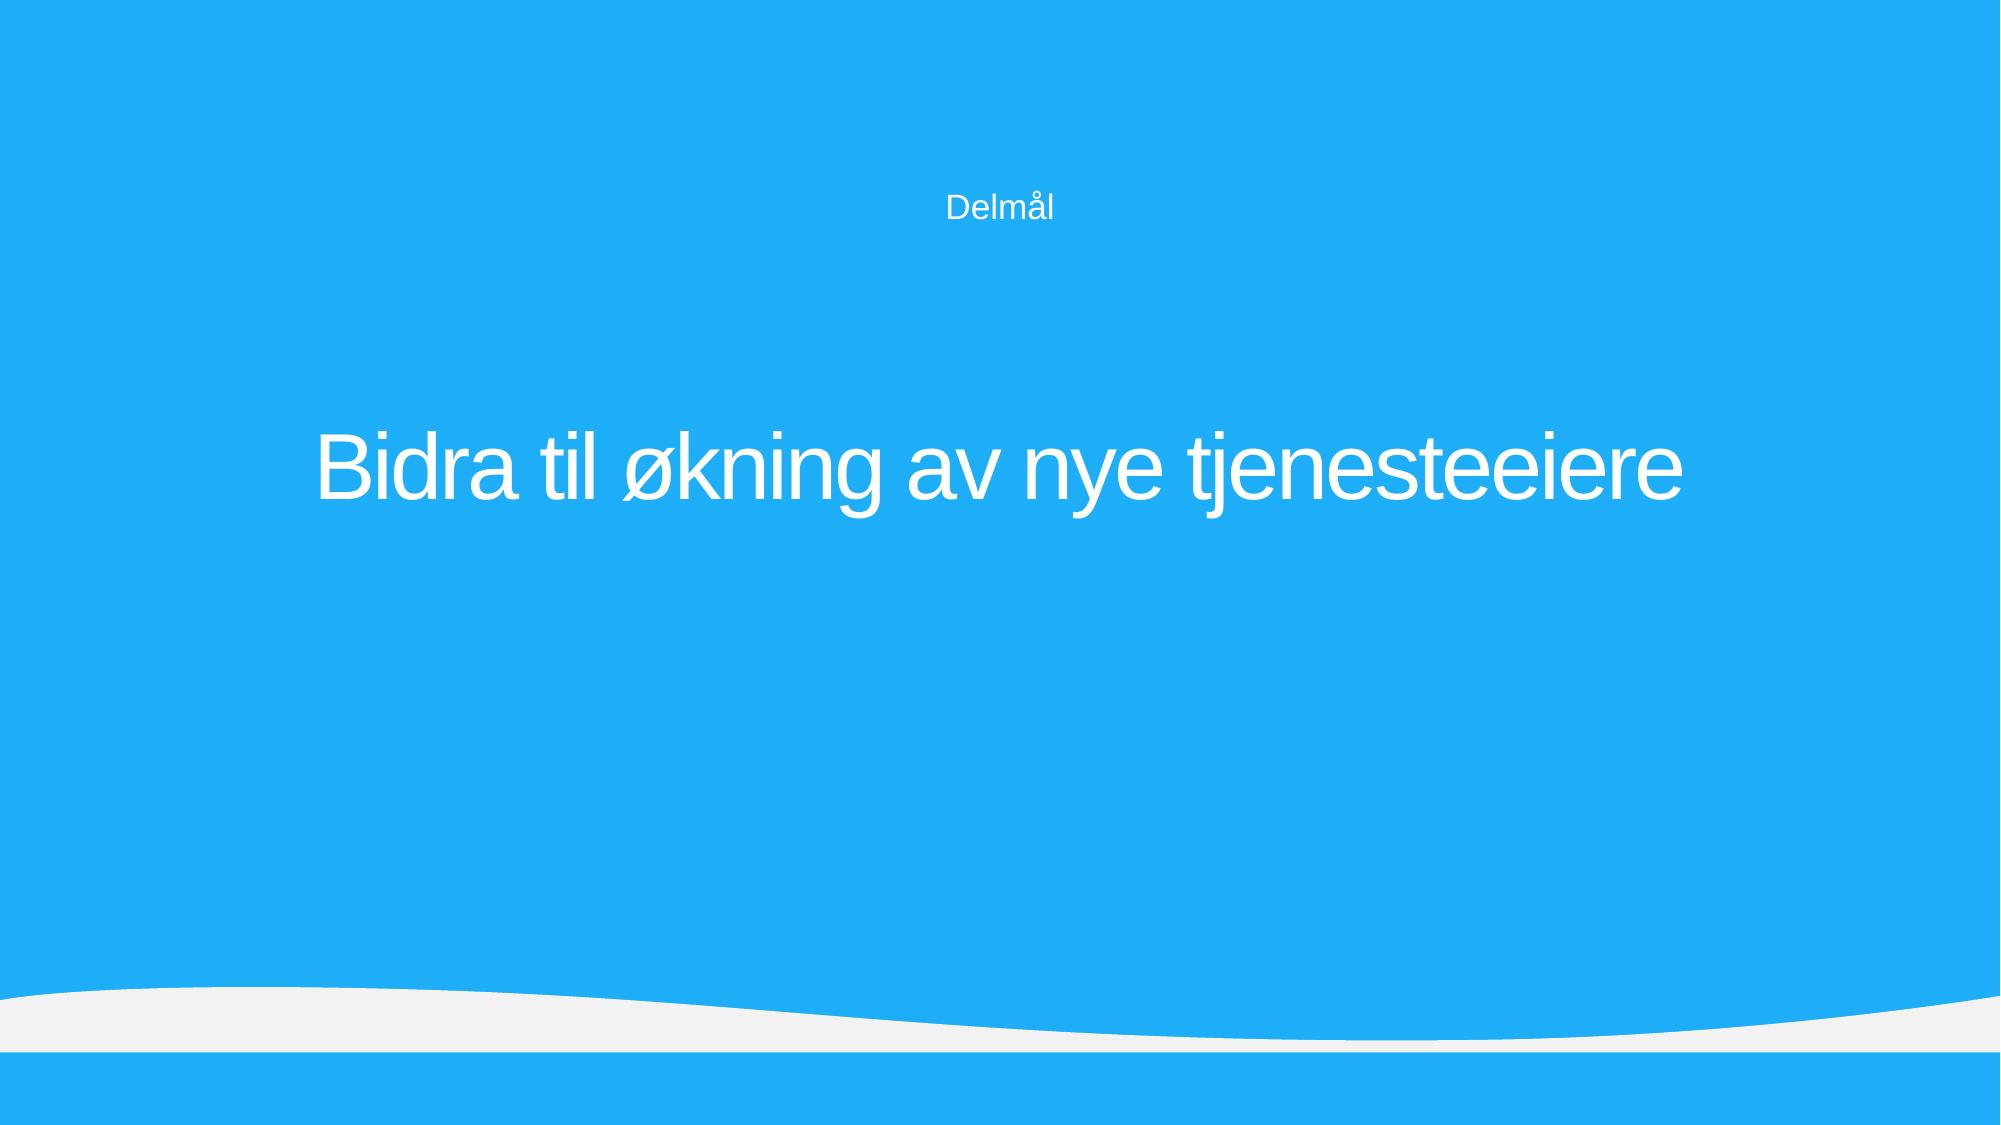

Delmål

Bidra til økning av nye tjenesteeiere